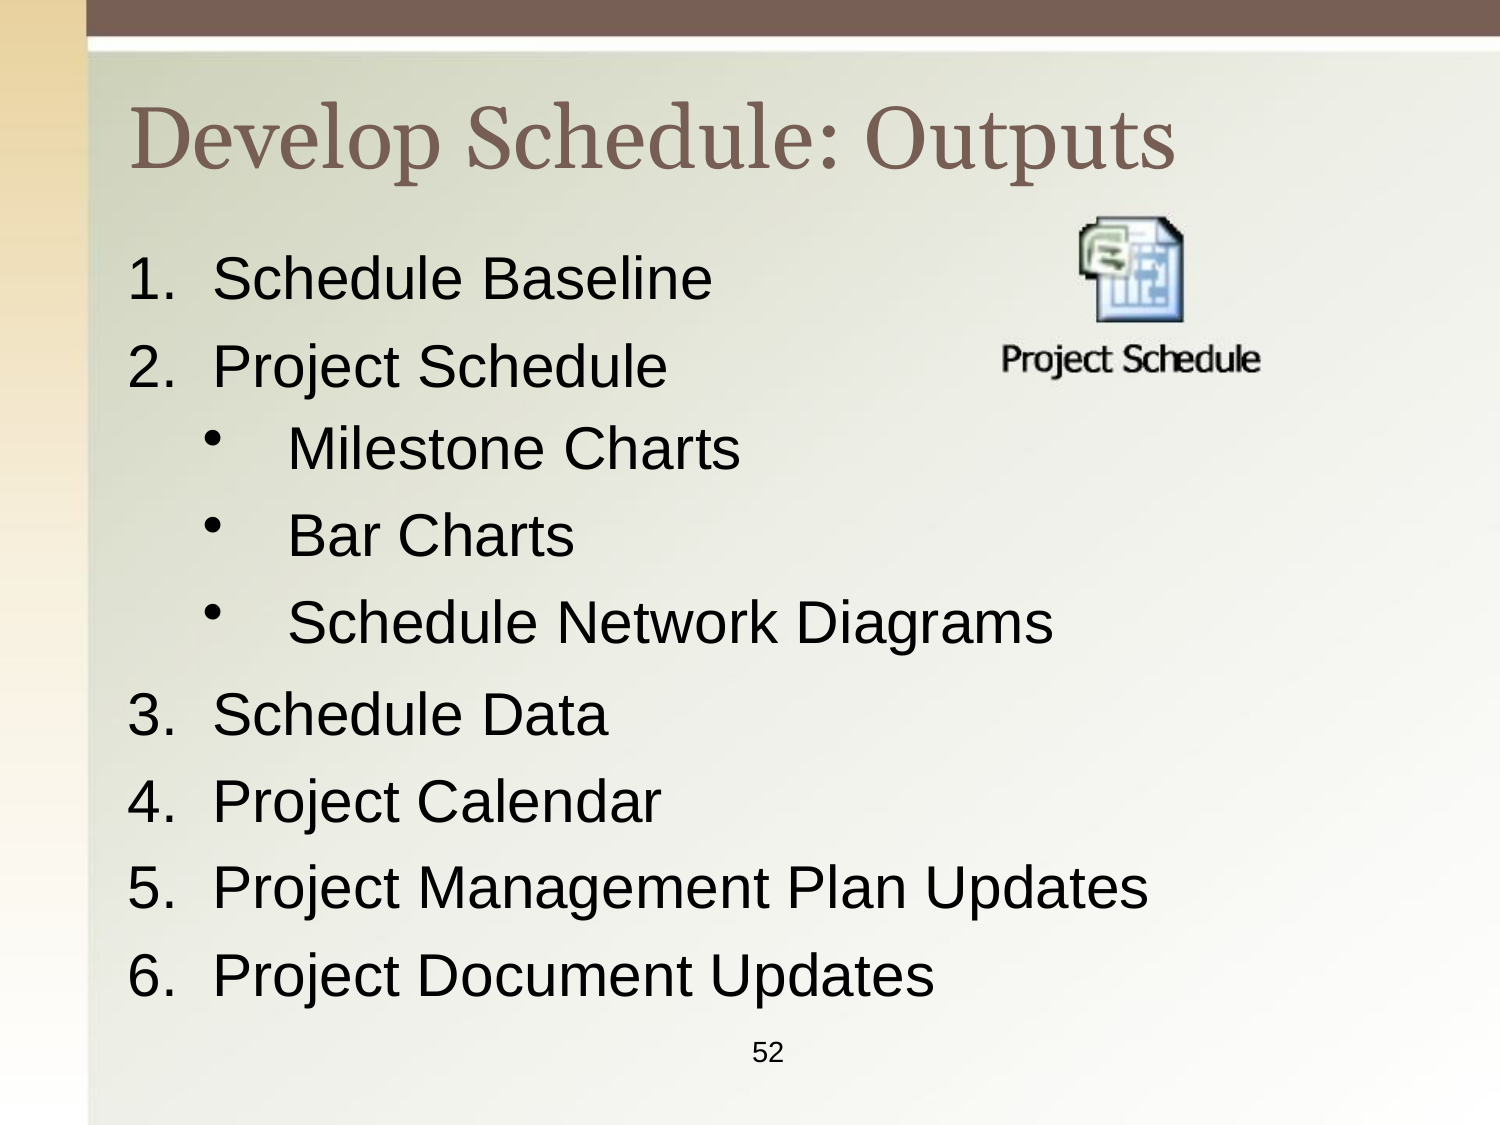

# Develop Schedule: Outputs

Schedule Baseline
Project Schedule
Milestone Charts
Bar Charts
Schedule Network Diagrams
Schedule Data
Project Calendar
Project Management Plan Updates
Project Document Updates
52